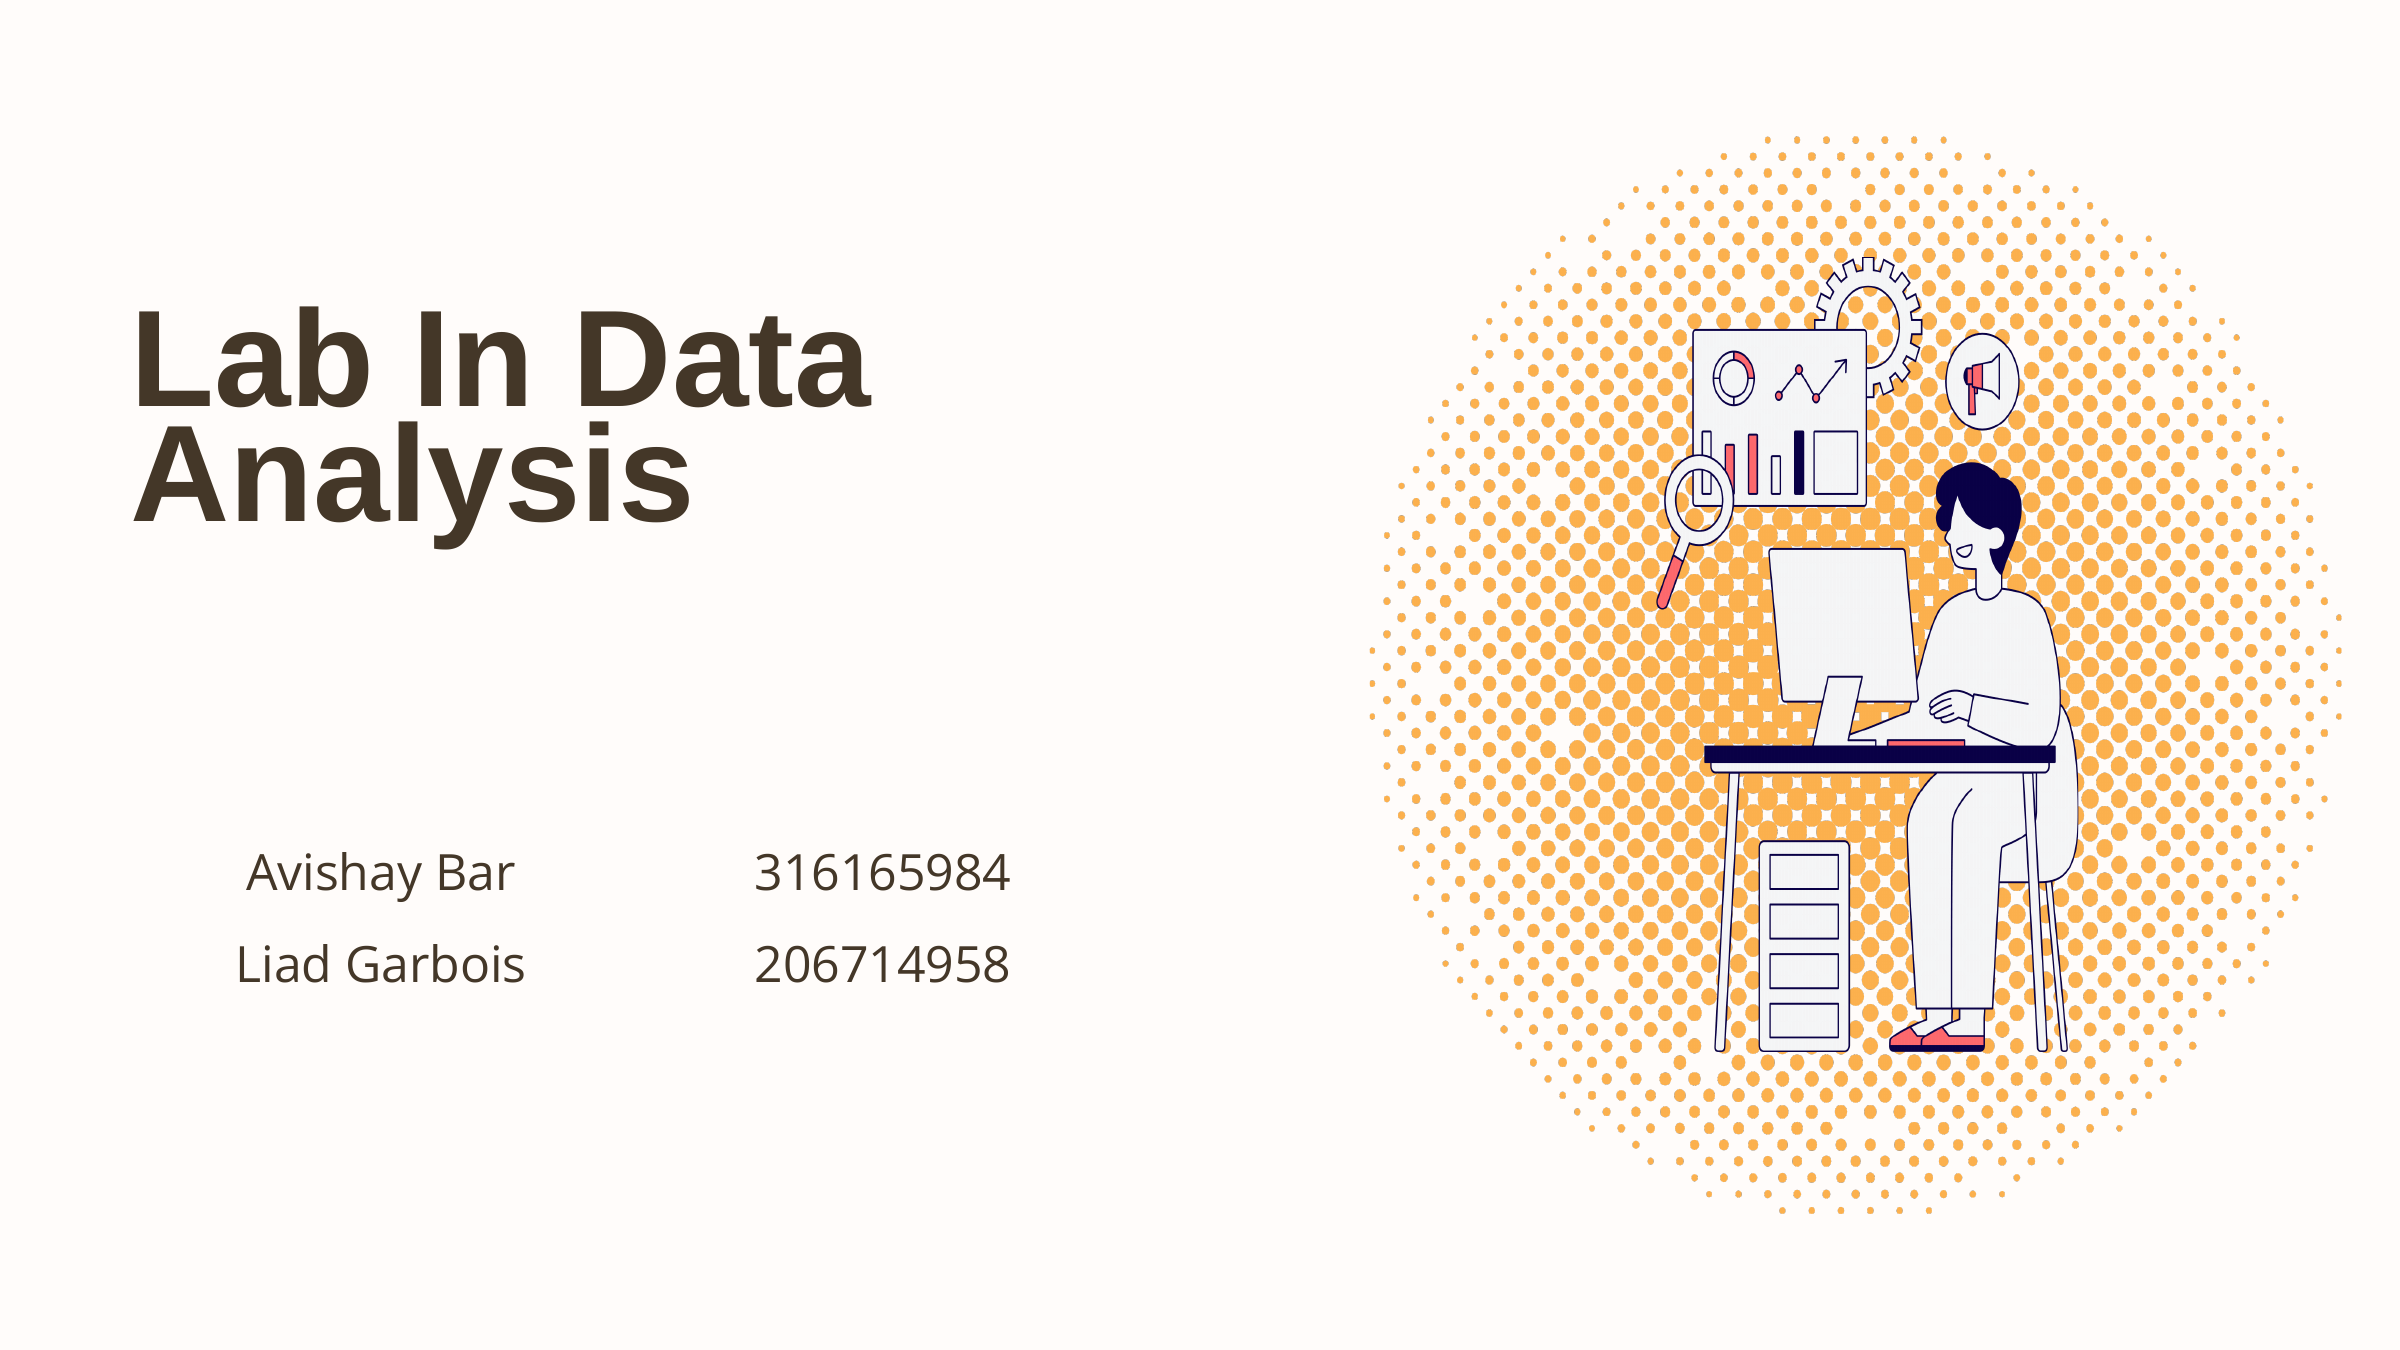

Lab In Data Analysis

| Avishay Bar | 316165984 |
| --- | --- |
| Liad Garbois | 206714958 |